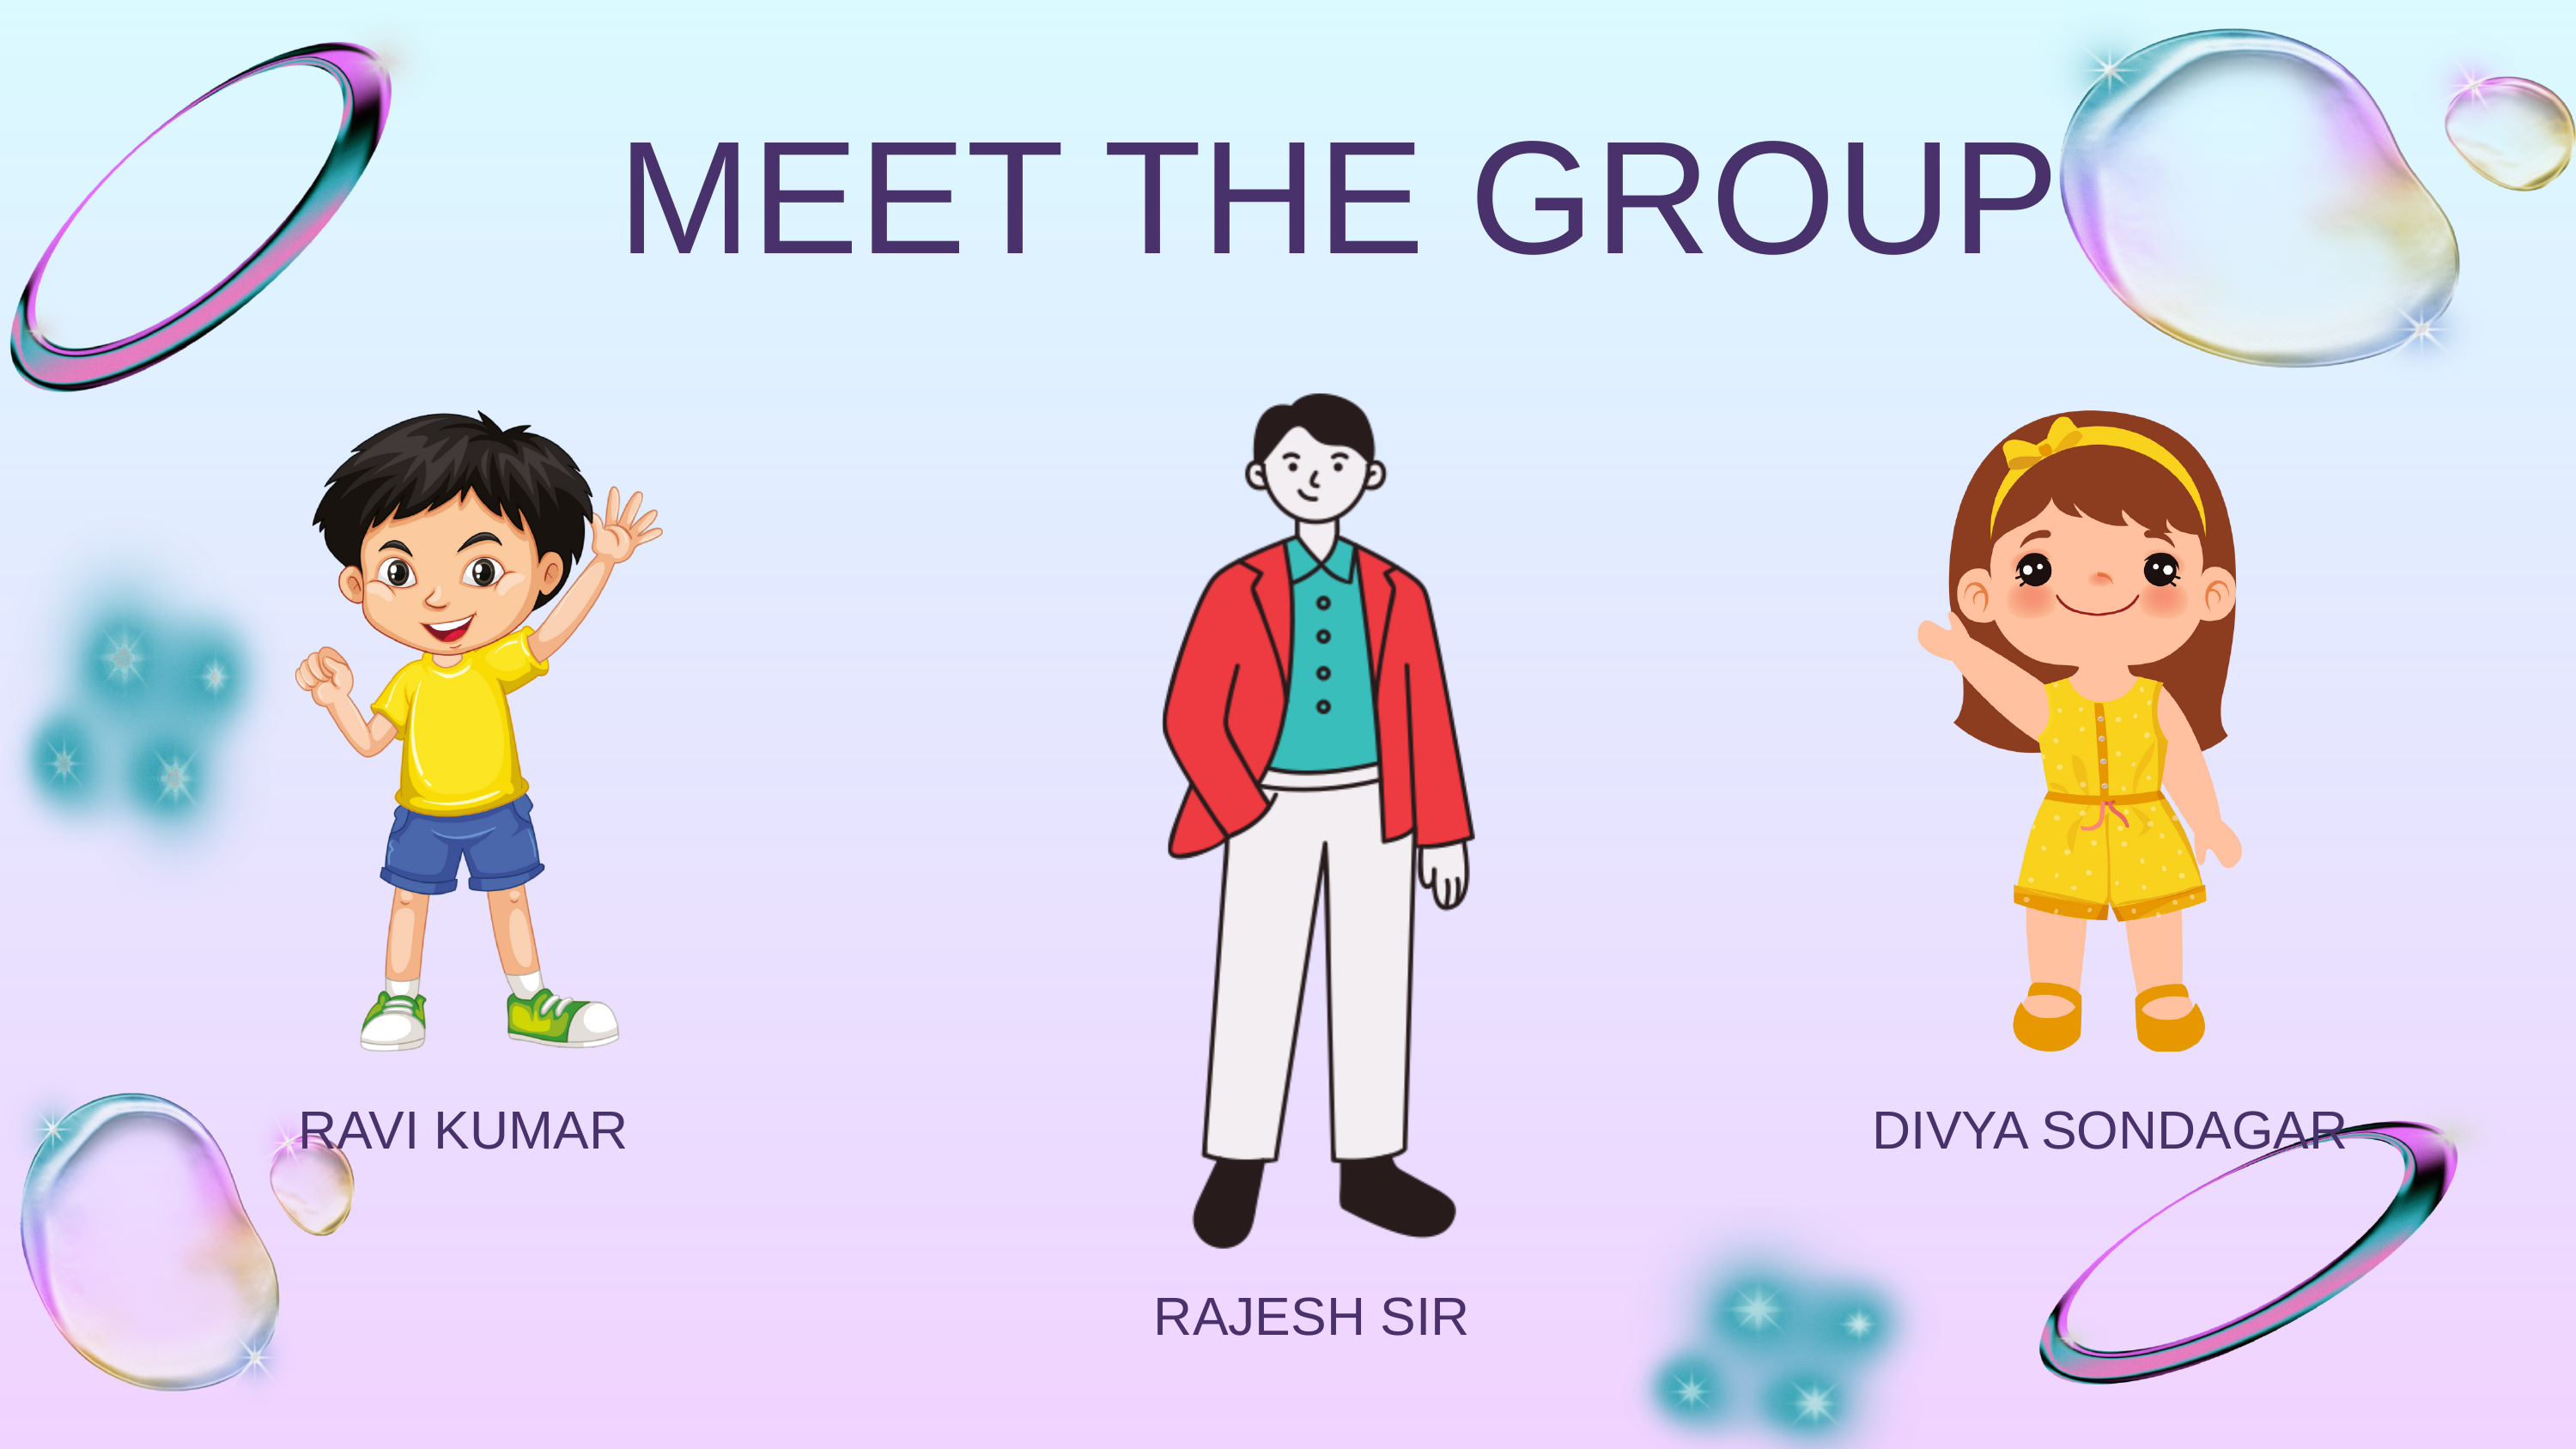

MEET THE GROUP

RAVI KUMAR
DIVYA SONDAGAR

RAJESH SIR